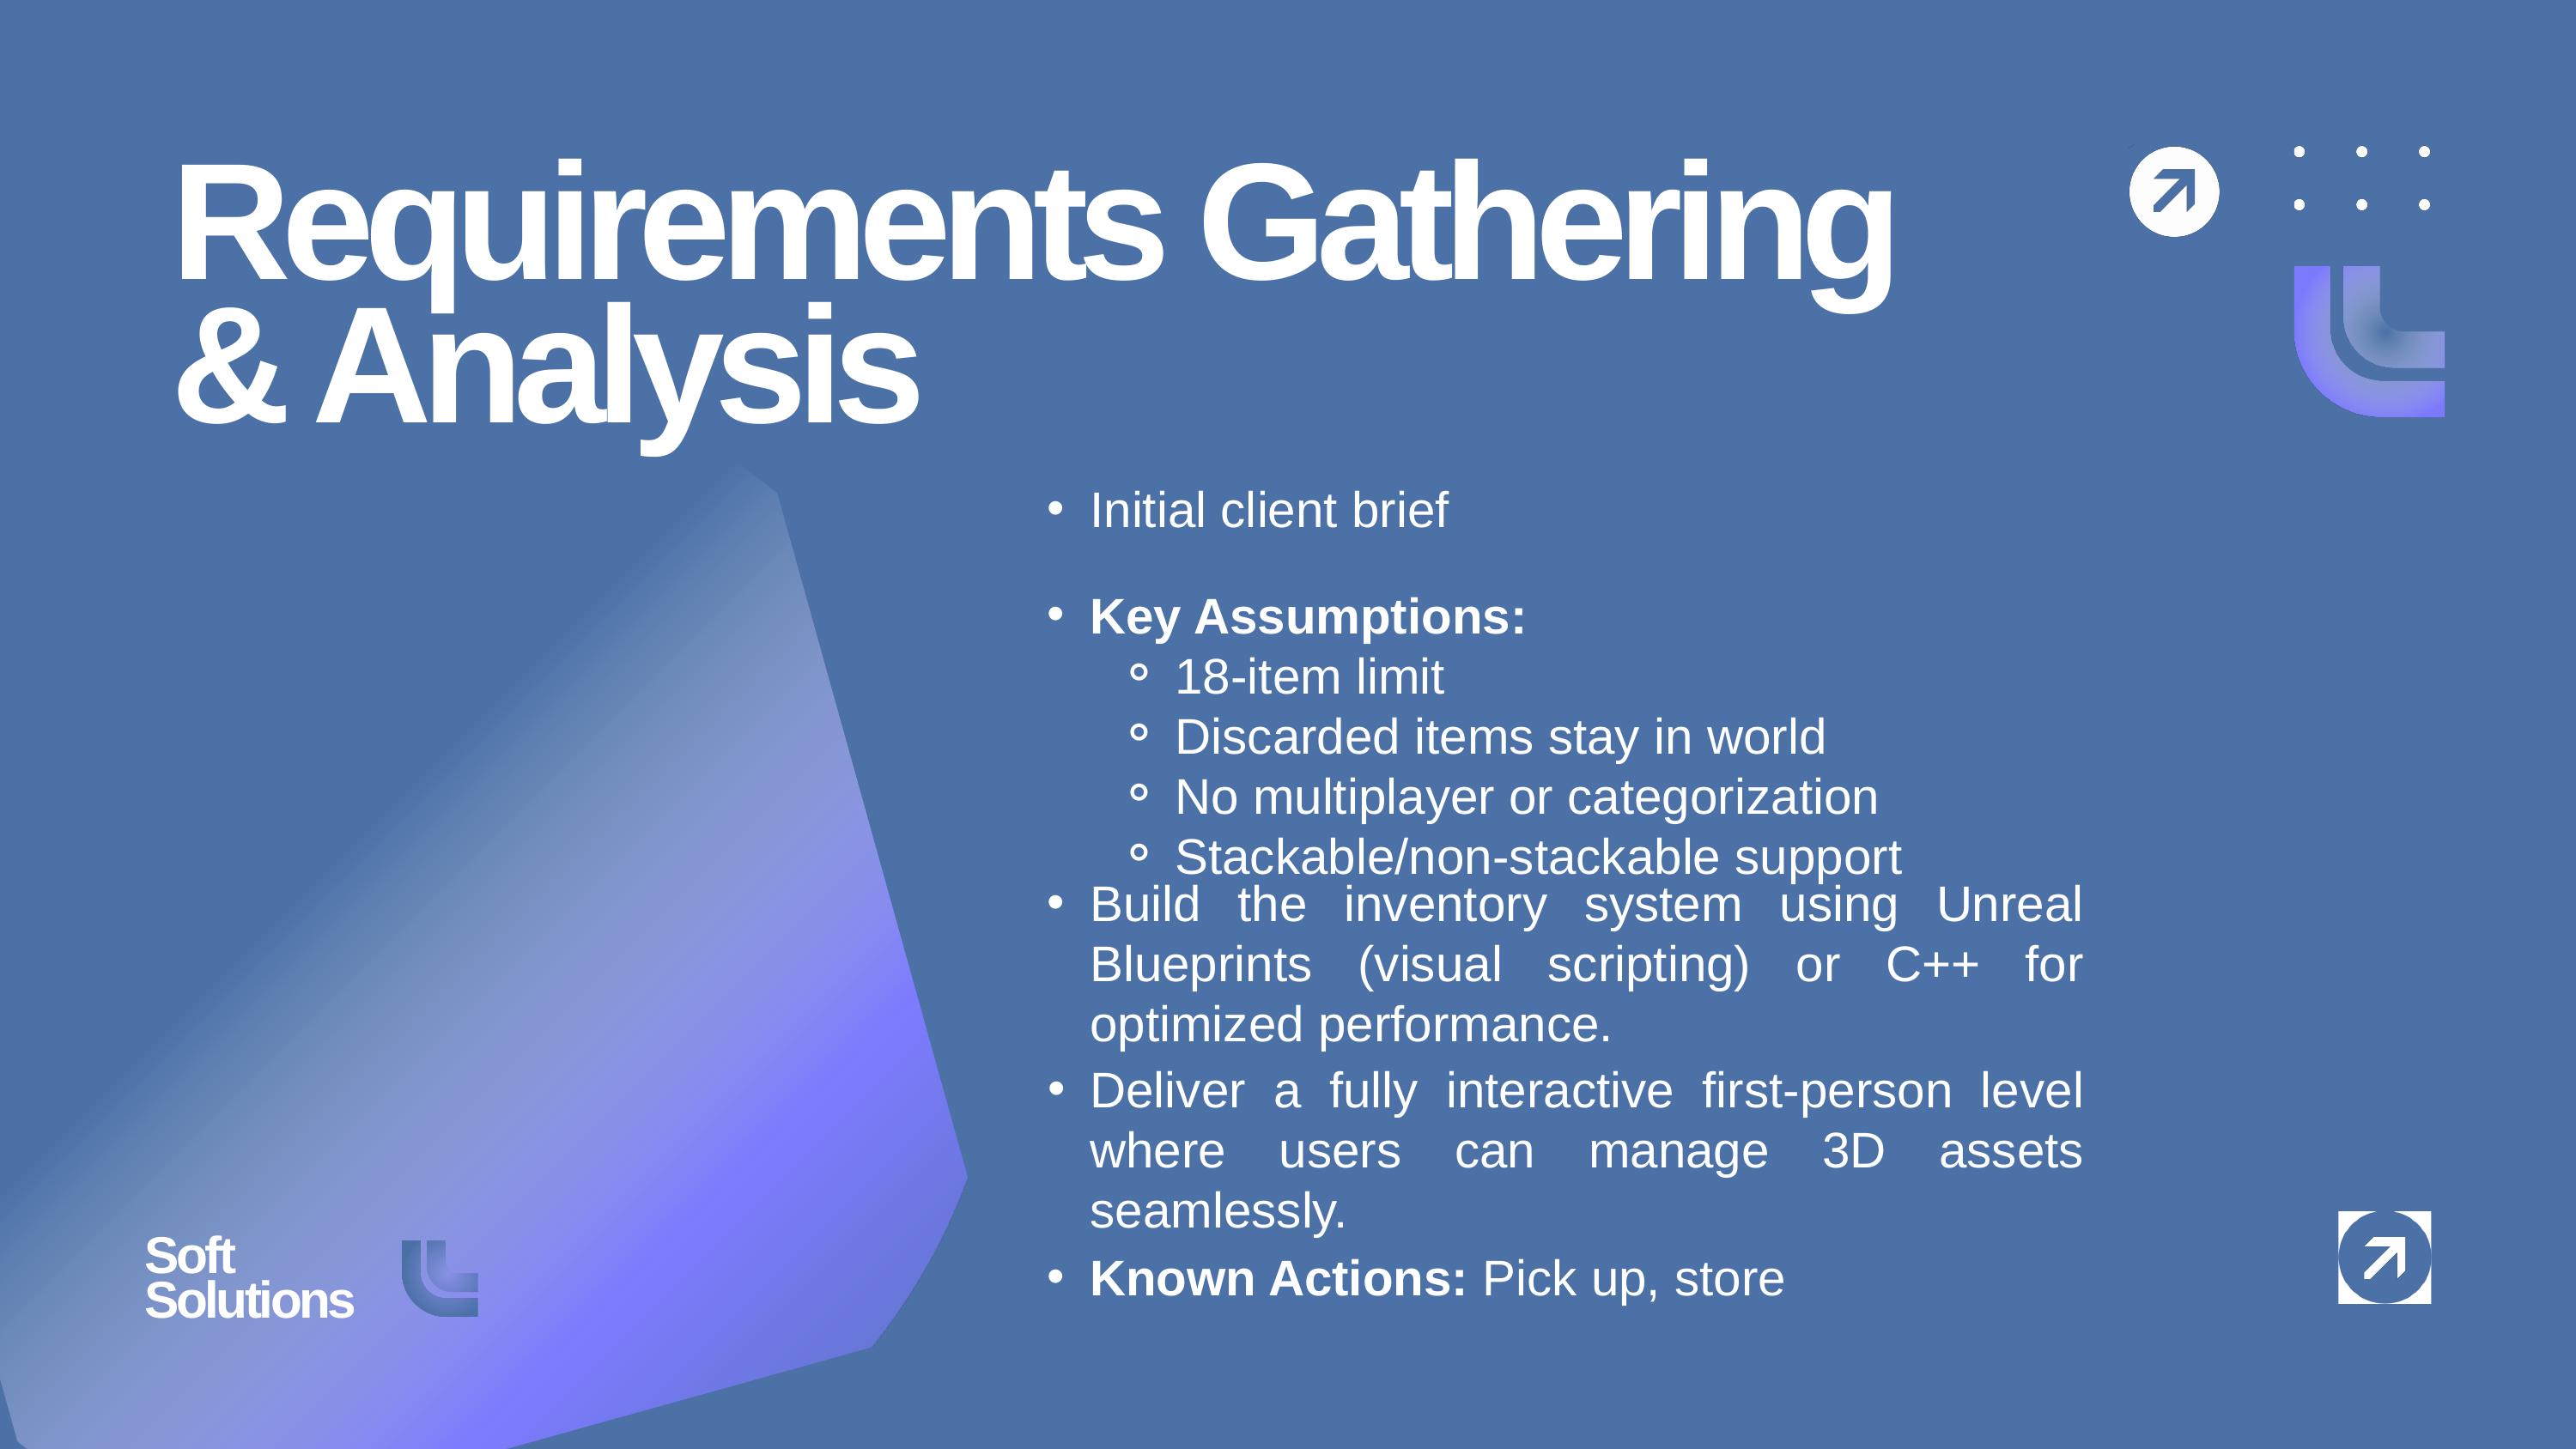

Requirements Gathering & Analysis

Initial client brief
Key Assumptions:
18-item limit
Discarded items stay in world
No multiplayer or categorization
Stackable/non-stackable support
Build the inventory system using Unreal Blueprints (visual scripting) or C++ for optimized performance.
Deliver a fully interactive first-person level where users can manage 3D assets seamlessly.

Soft
Solutions

Known Actions: Pick up, store